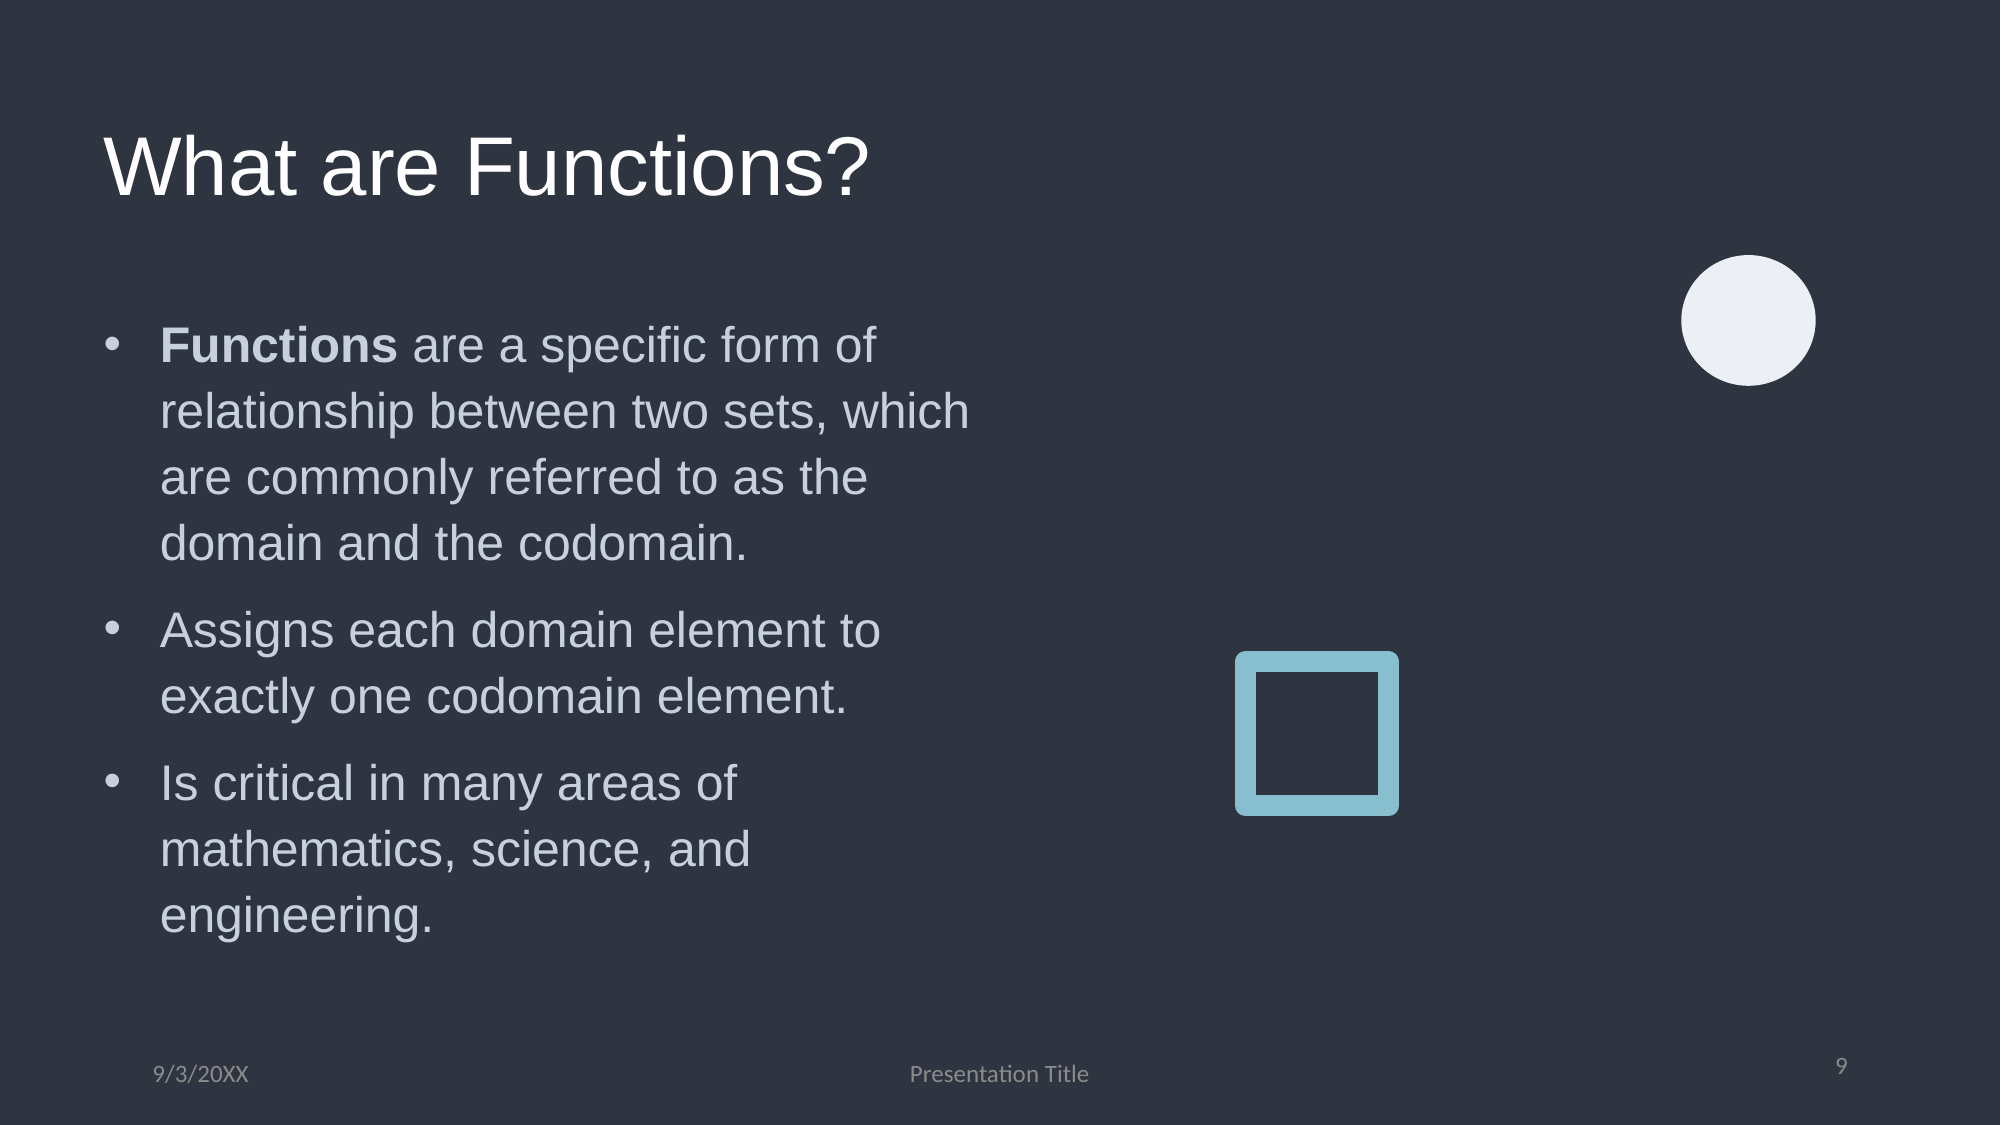

# What are Functions?

Functions are a specific form of relationship between two sets, which are commonly referred to as the domain and the codomain.
Assigns each domain element to exactly one codomain element.
Is critical in many areas of mathematics, science, and engineering.

9/3/20XX
Presentation Title
9